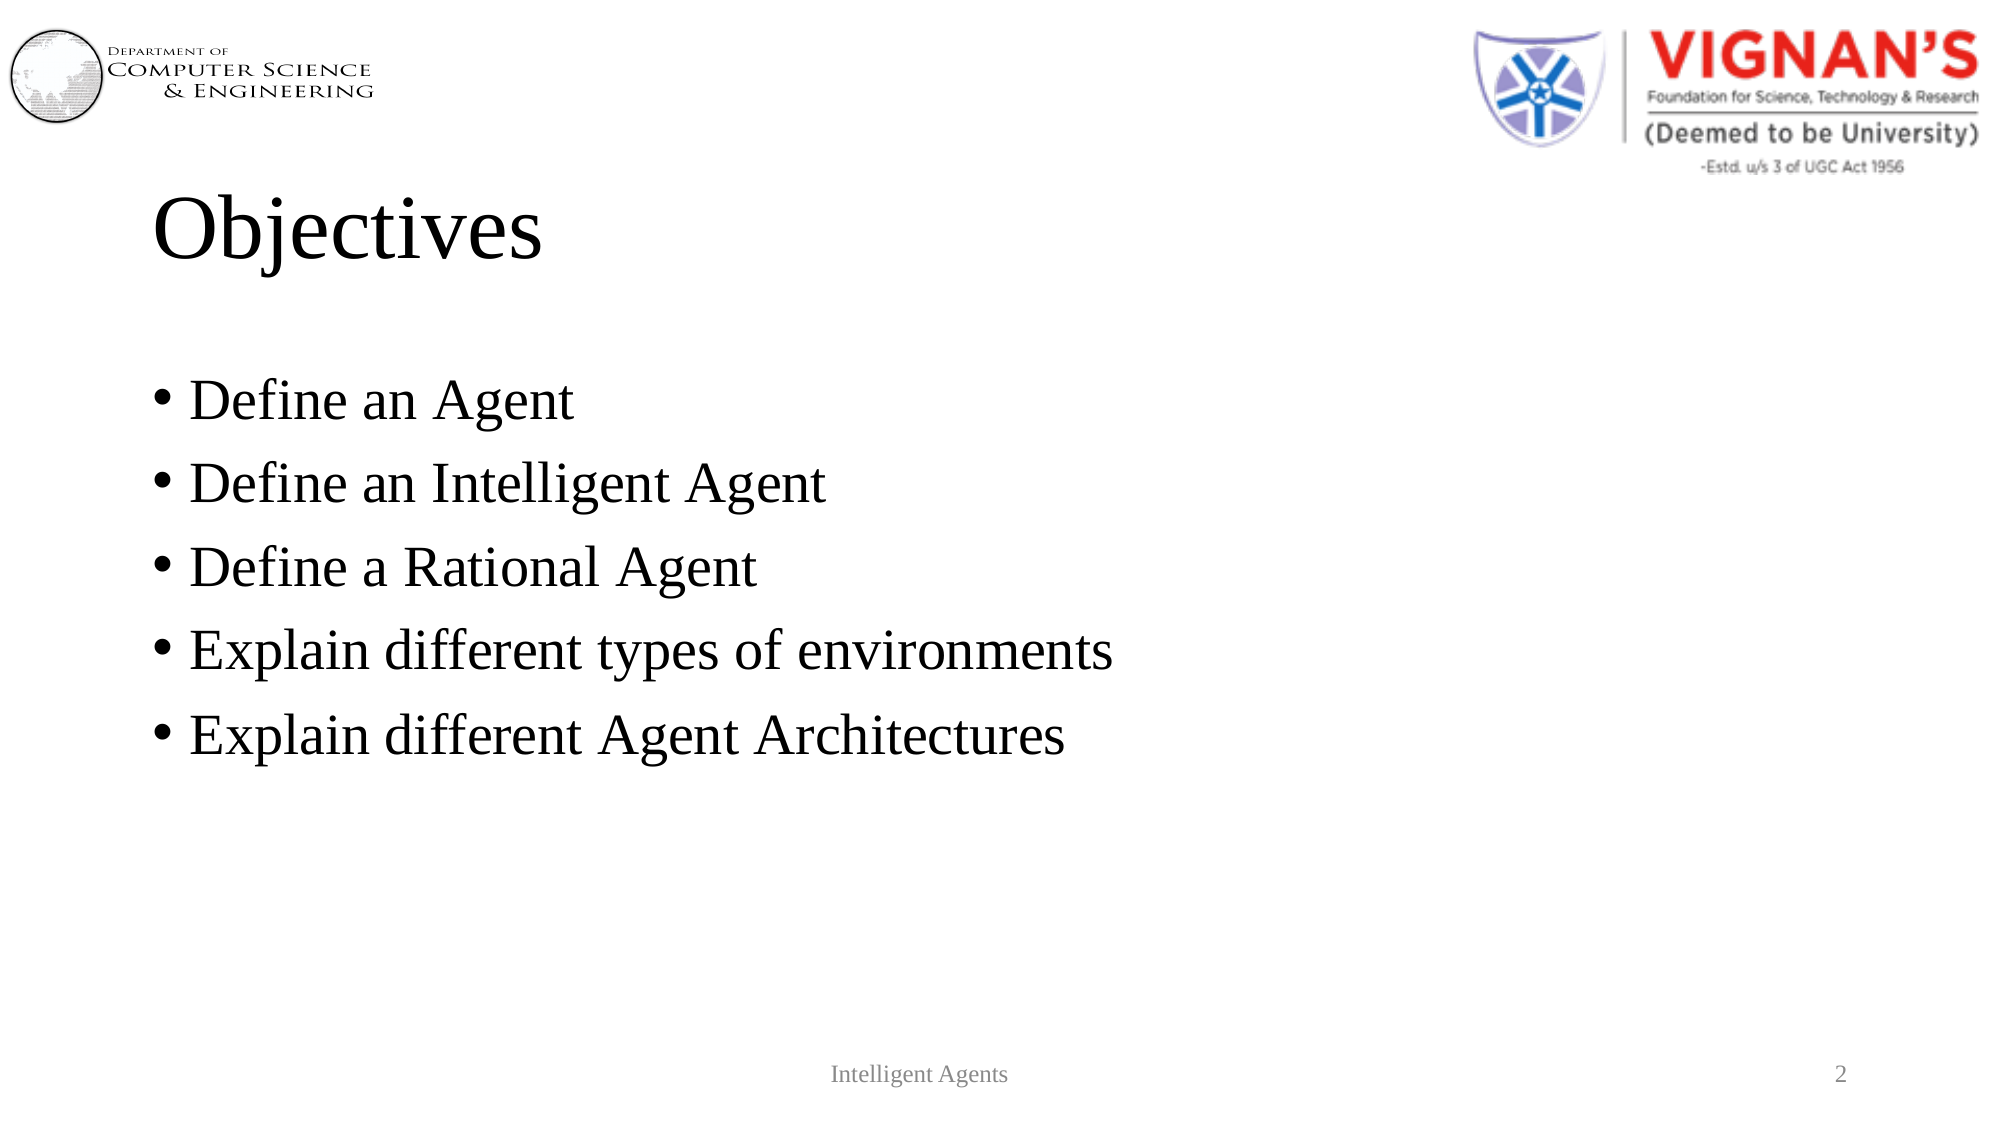

# Objectives
Define an Agent
Define an Intelligent Agent
Define a Rational Agent
Explain different types of environments
Explain different Agent Architectures
Intelligent Agents
2